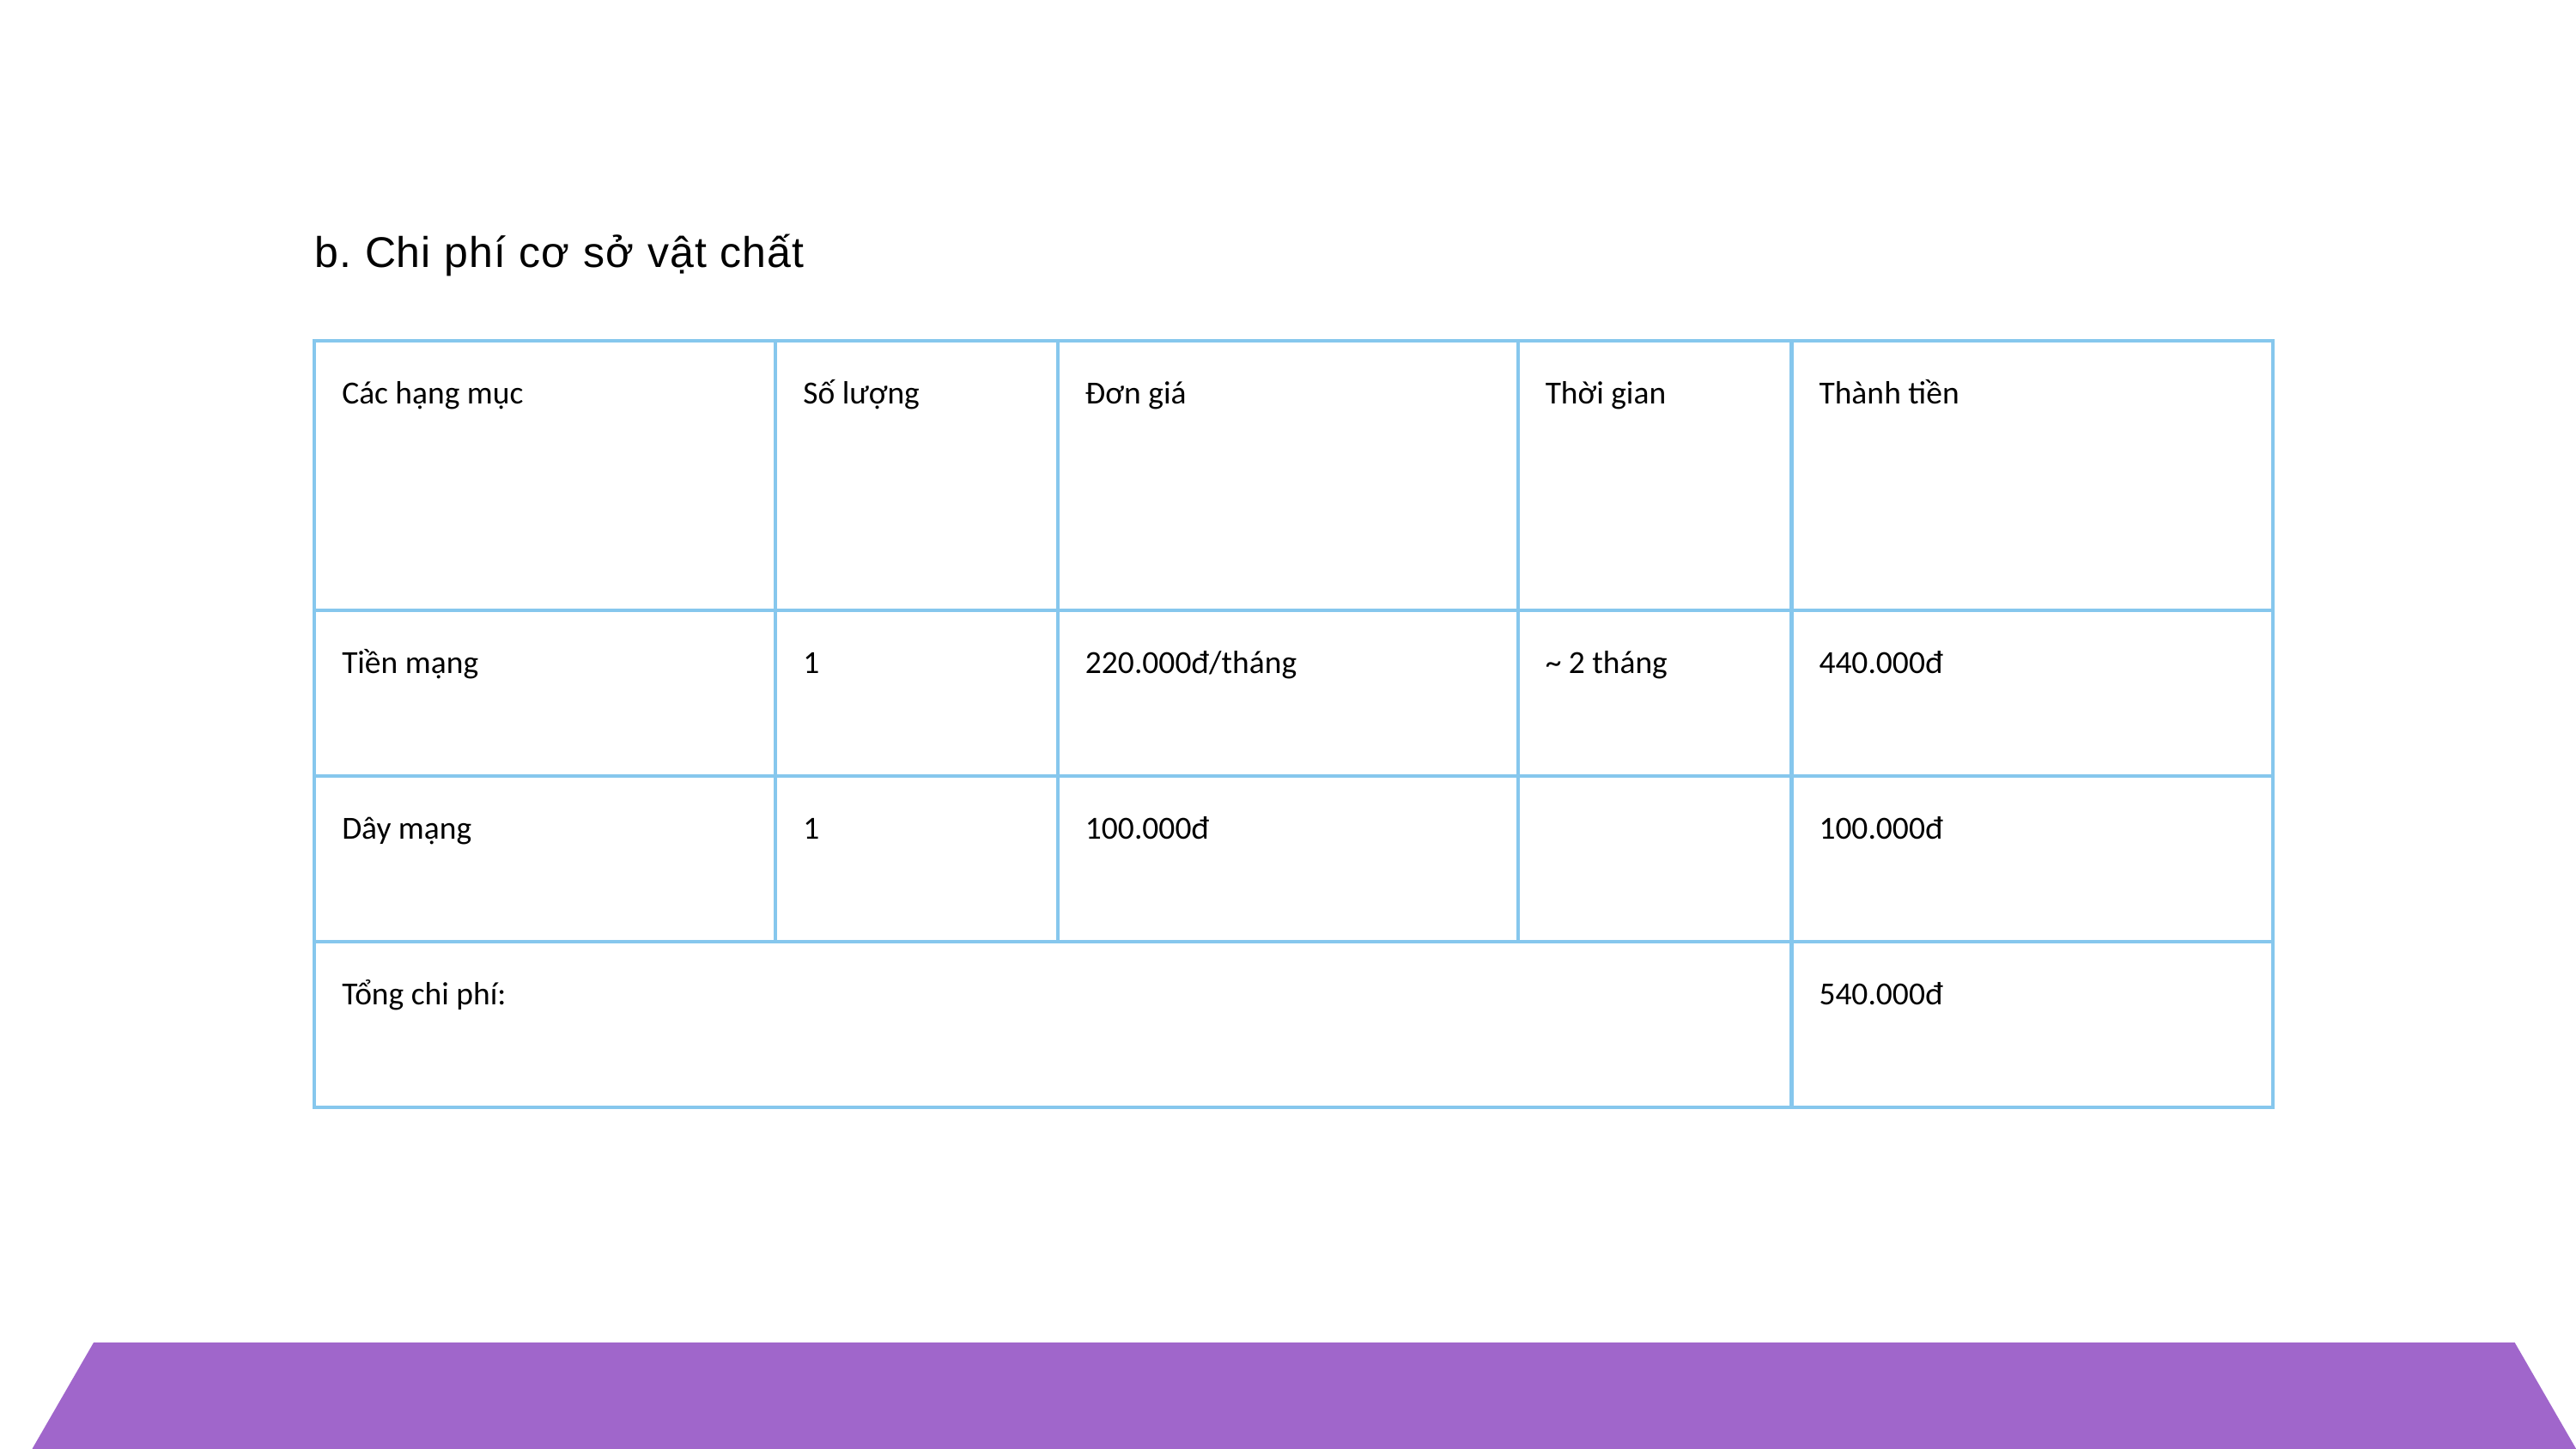

b. Chi phí cơ sở vật chất
| Các hạng mục | Số lượng | Đơn giá | Thời gian | Thành tiền |
| --- | --- | --- | --- | --- |
| Tiền mạng | 1 | 220.000đ/tháng | ~ 2 tháng | 440.000đ |
| Dây mạng | 1 | 100.000đ |  | 100.000đ |
| Tổng chi phí: | Tổng chi phí: | Tổng chi phí: | Tổng chi phí: | 540.000đ |